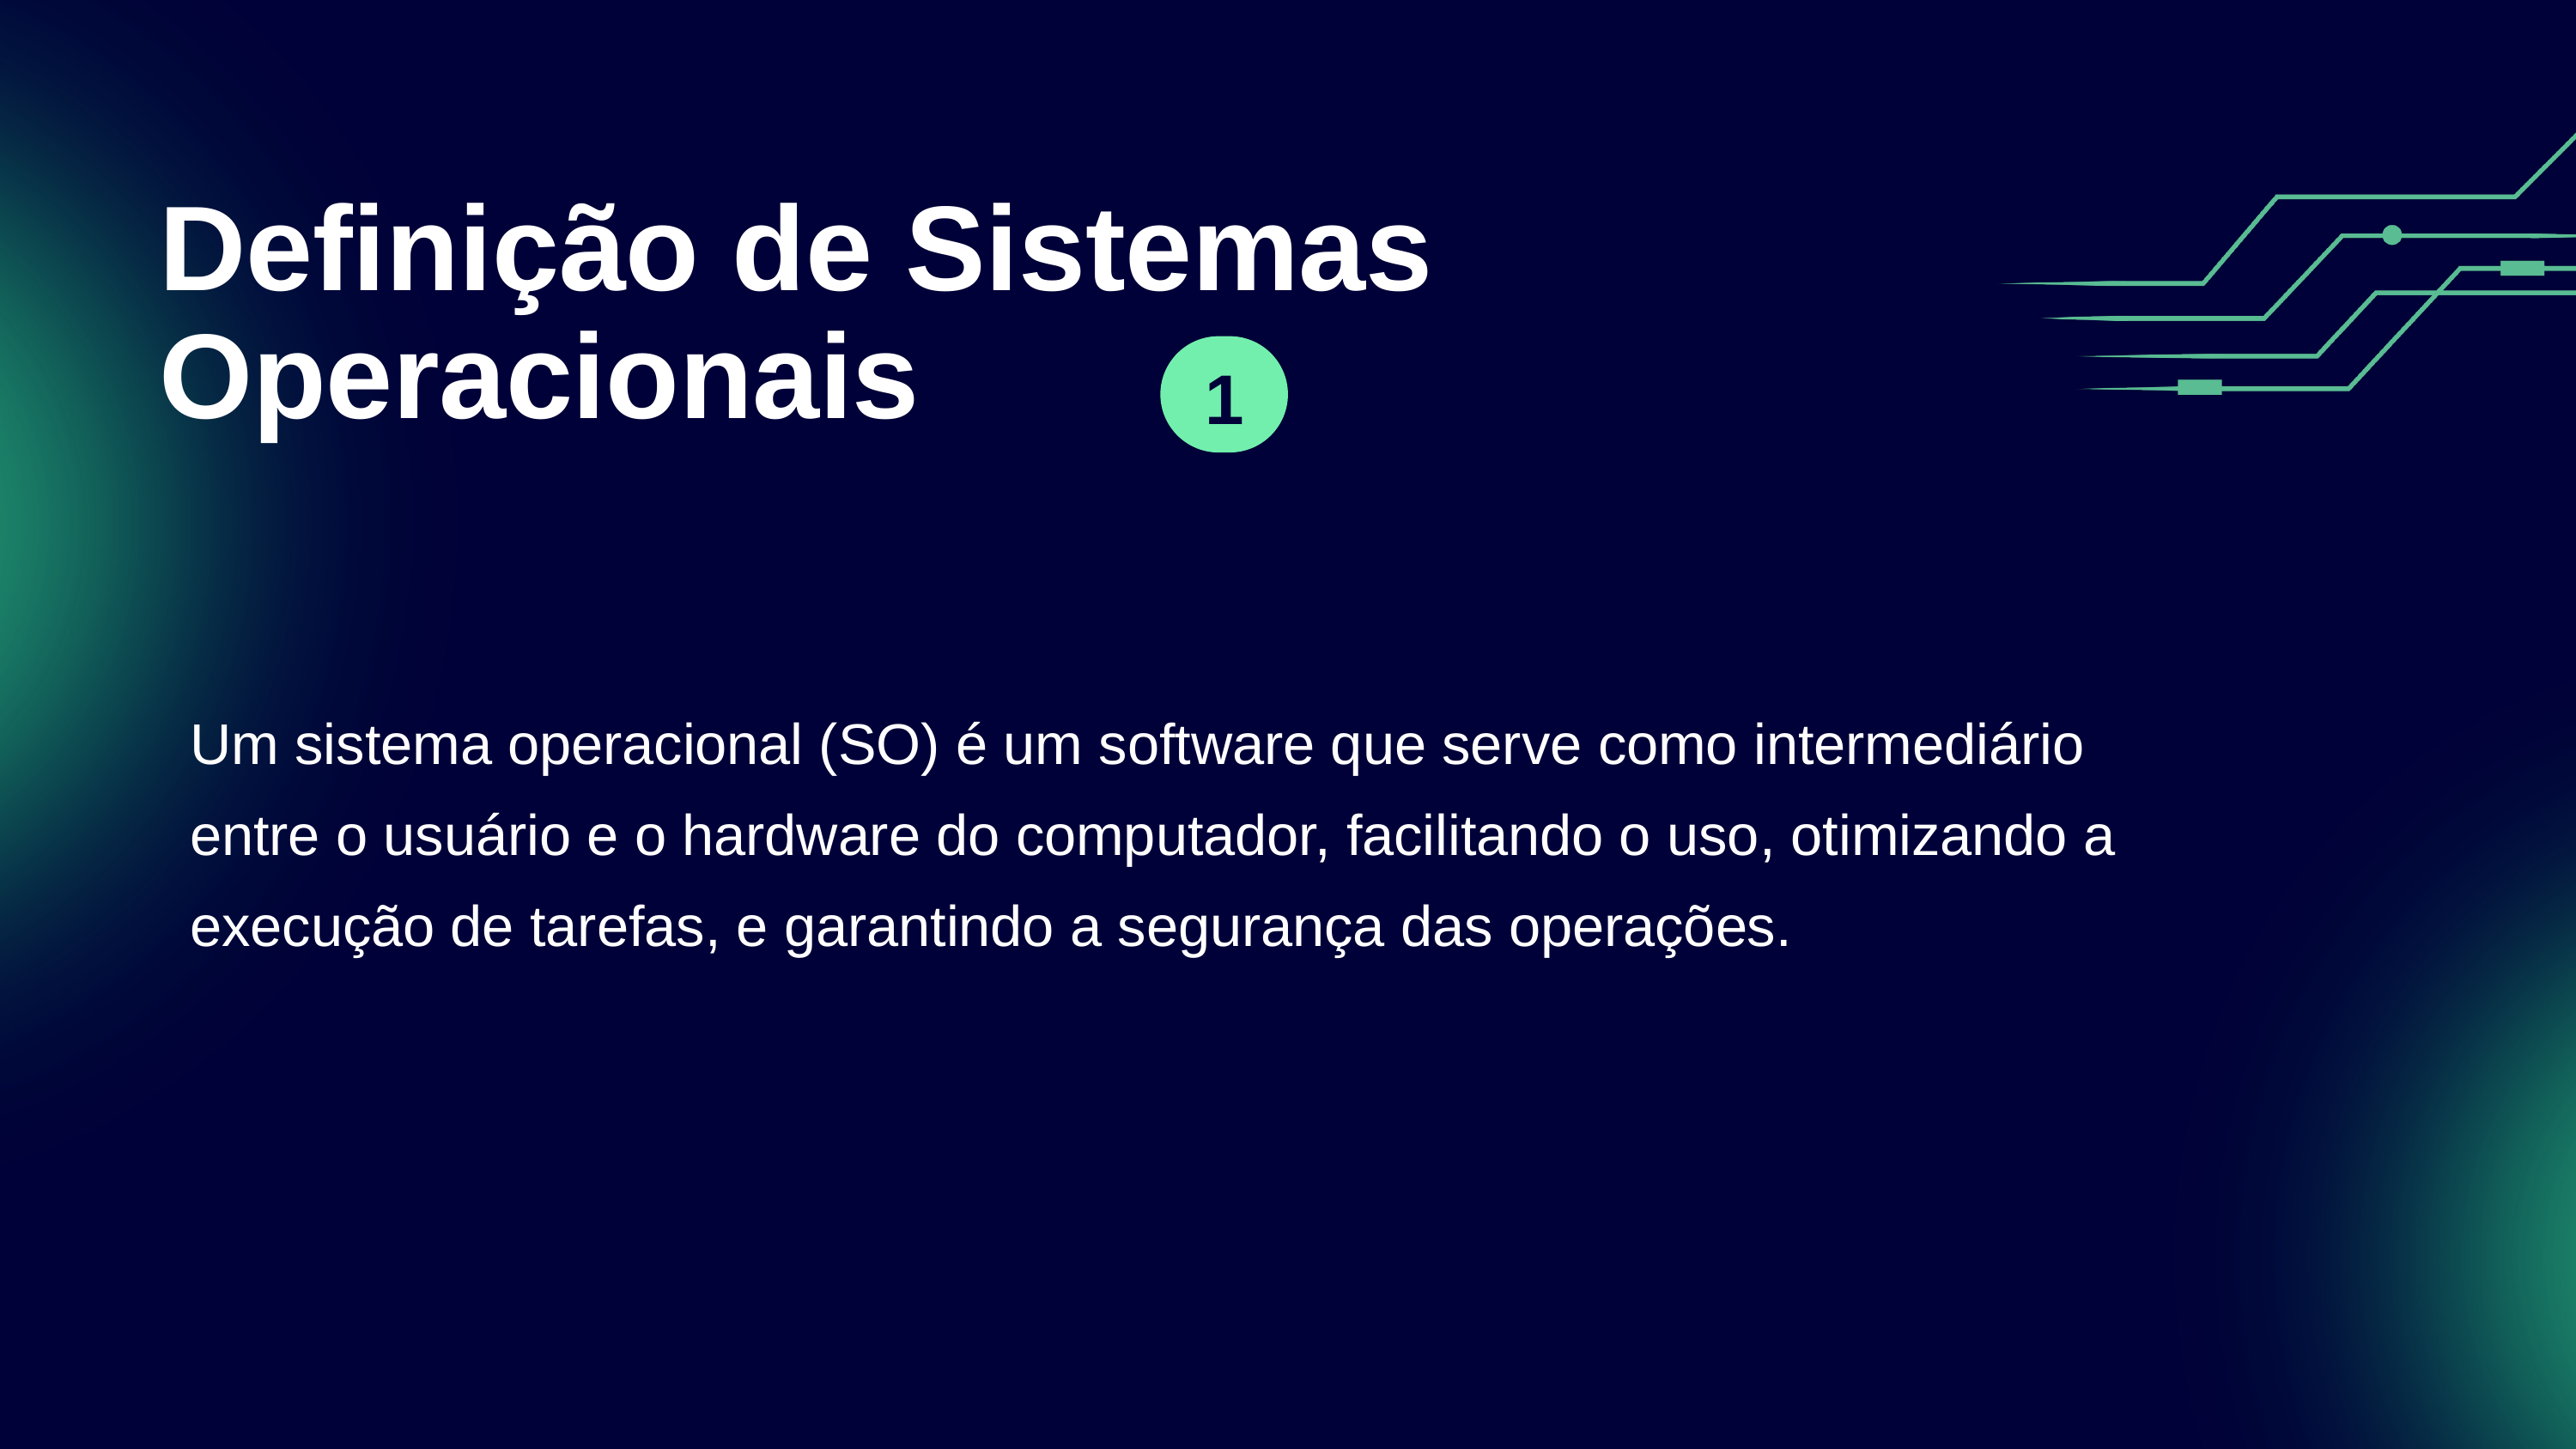

Definição de Sistemas Operacionais

1

Um sistema operacional (SO) é um software que serve como intermediário entre o usuário e o hardware do computador, facilitando o uso, otimizando a execução de tarefas, e garantindo a segurança das operações.
2